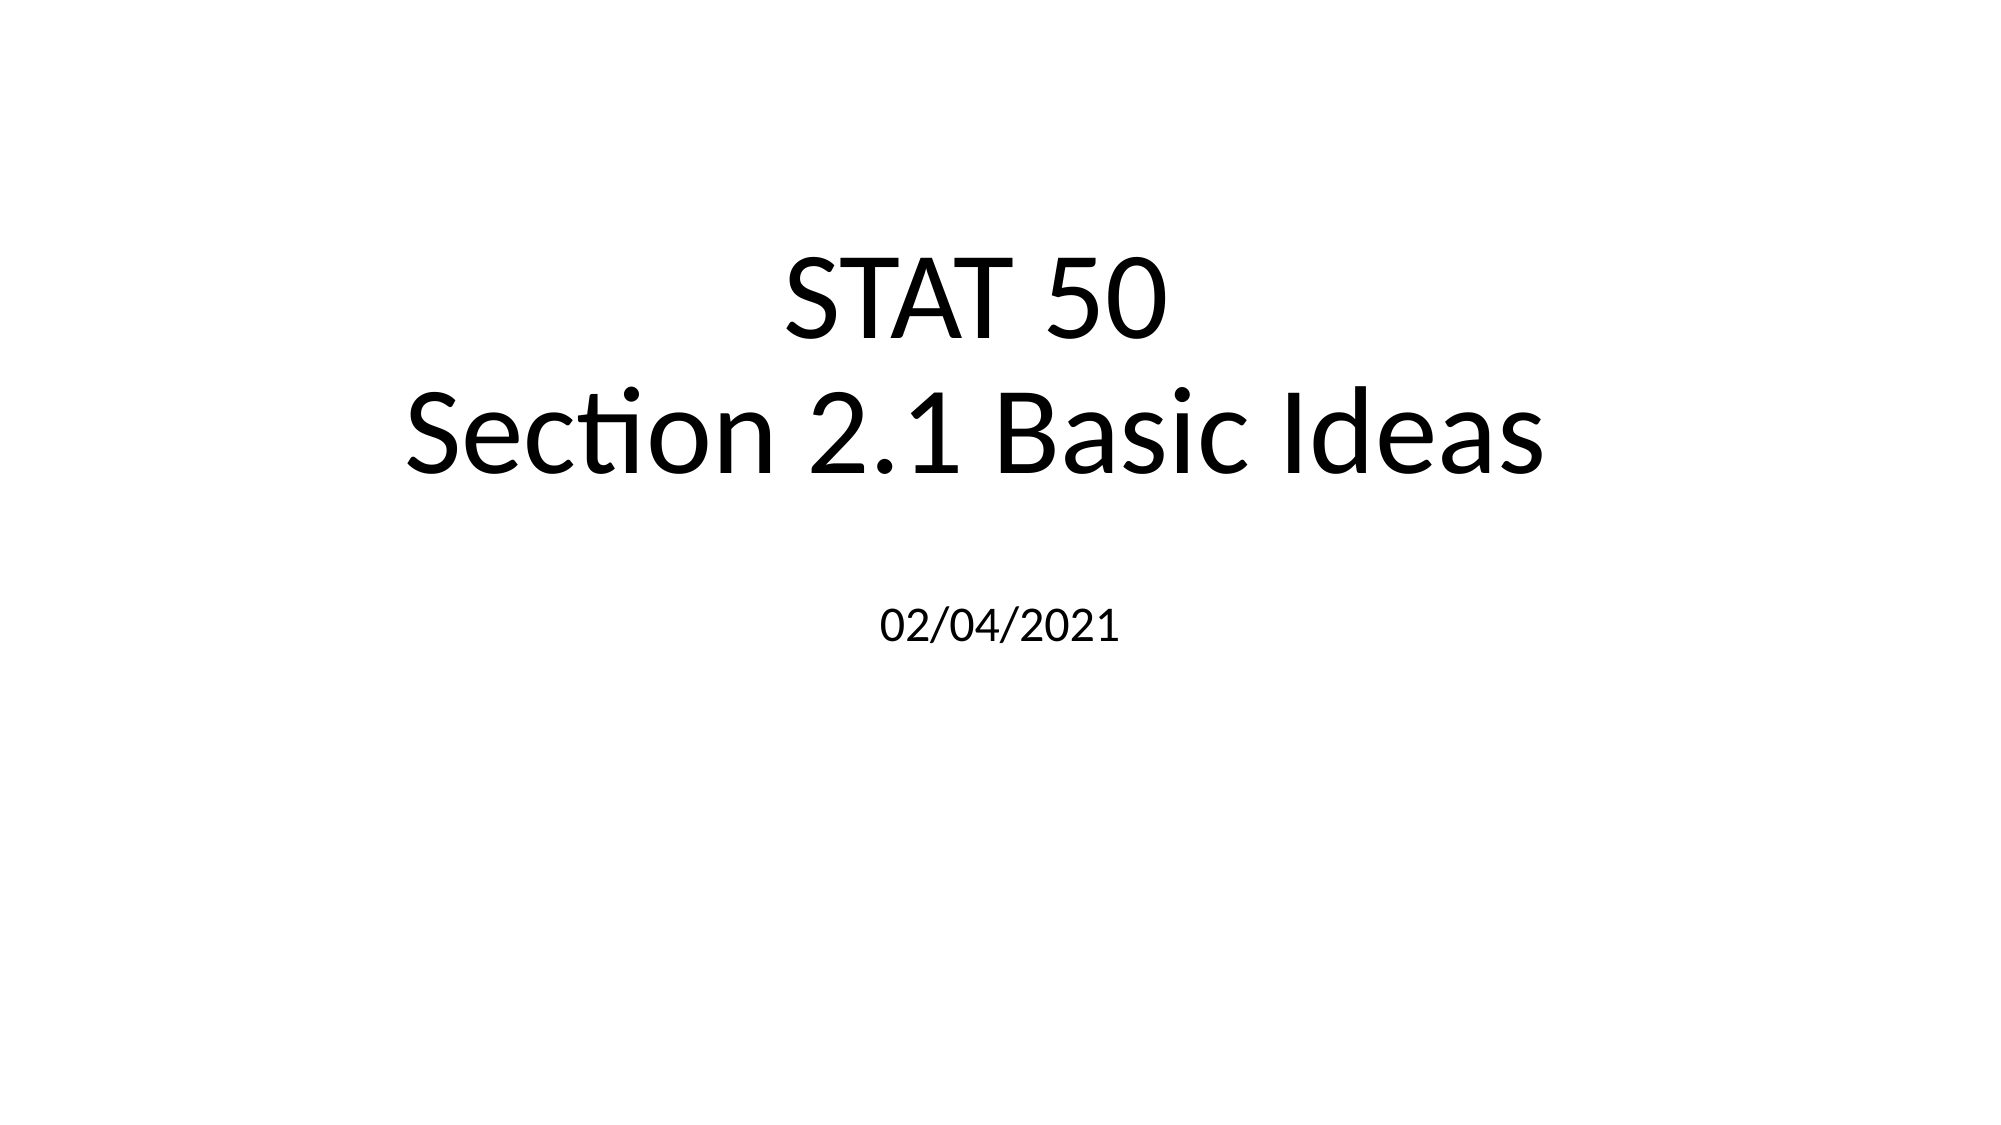

# STAT 50 Section 2.1 Basic Ideas
02/04/2021